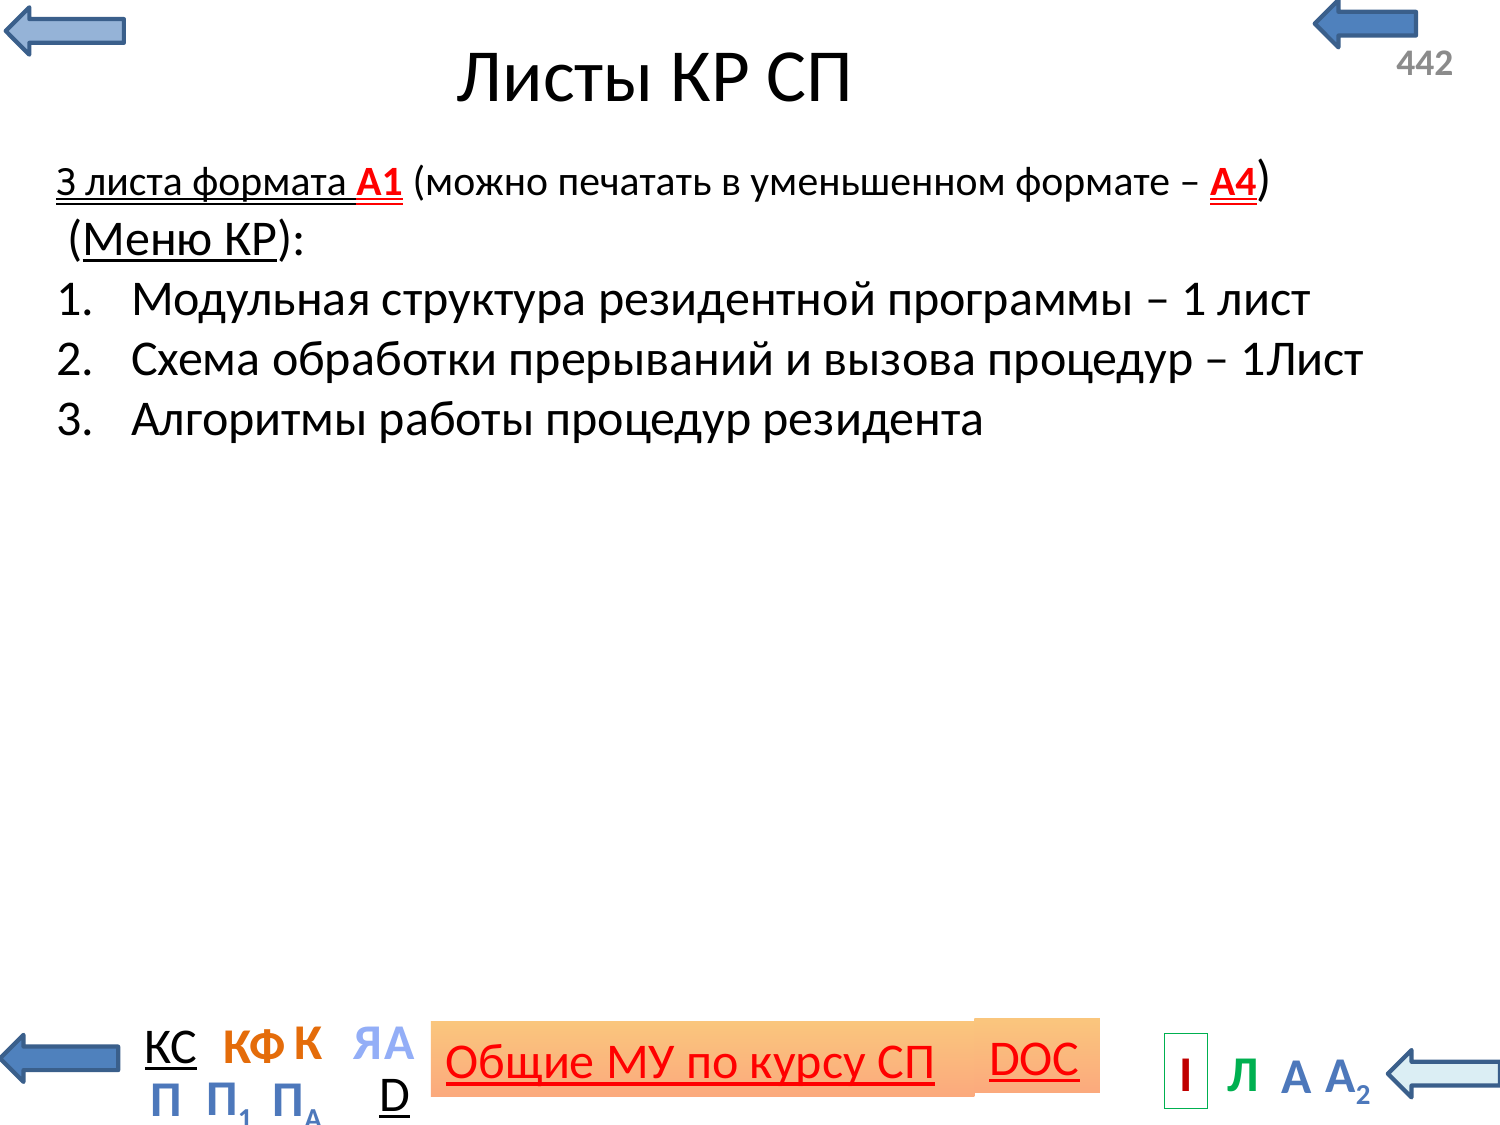

# Листы КР СП
З листа формата А1 (можно печатать в уменьшенном формате – А4)
 (Меню КР):
Модульная структура резидентной программы – 1 лист
Схема обработки прерываний и вызова процедур – 1Лист
Алгоритмы работы процедур резидента